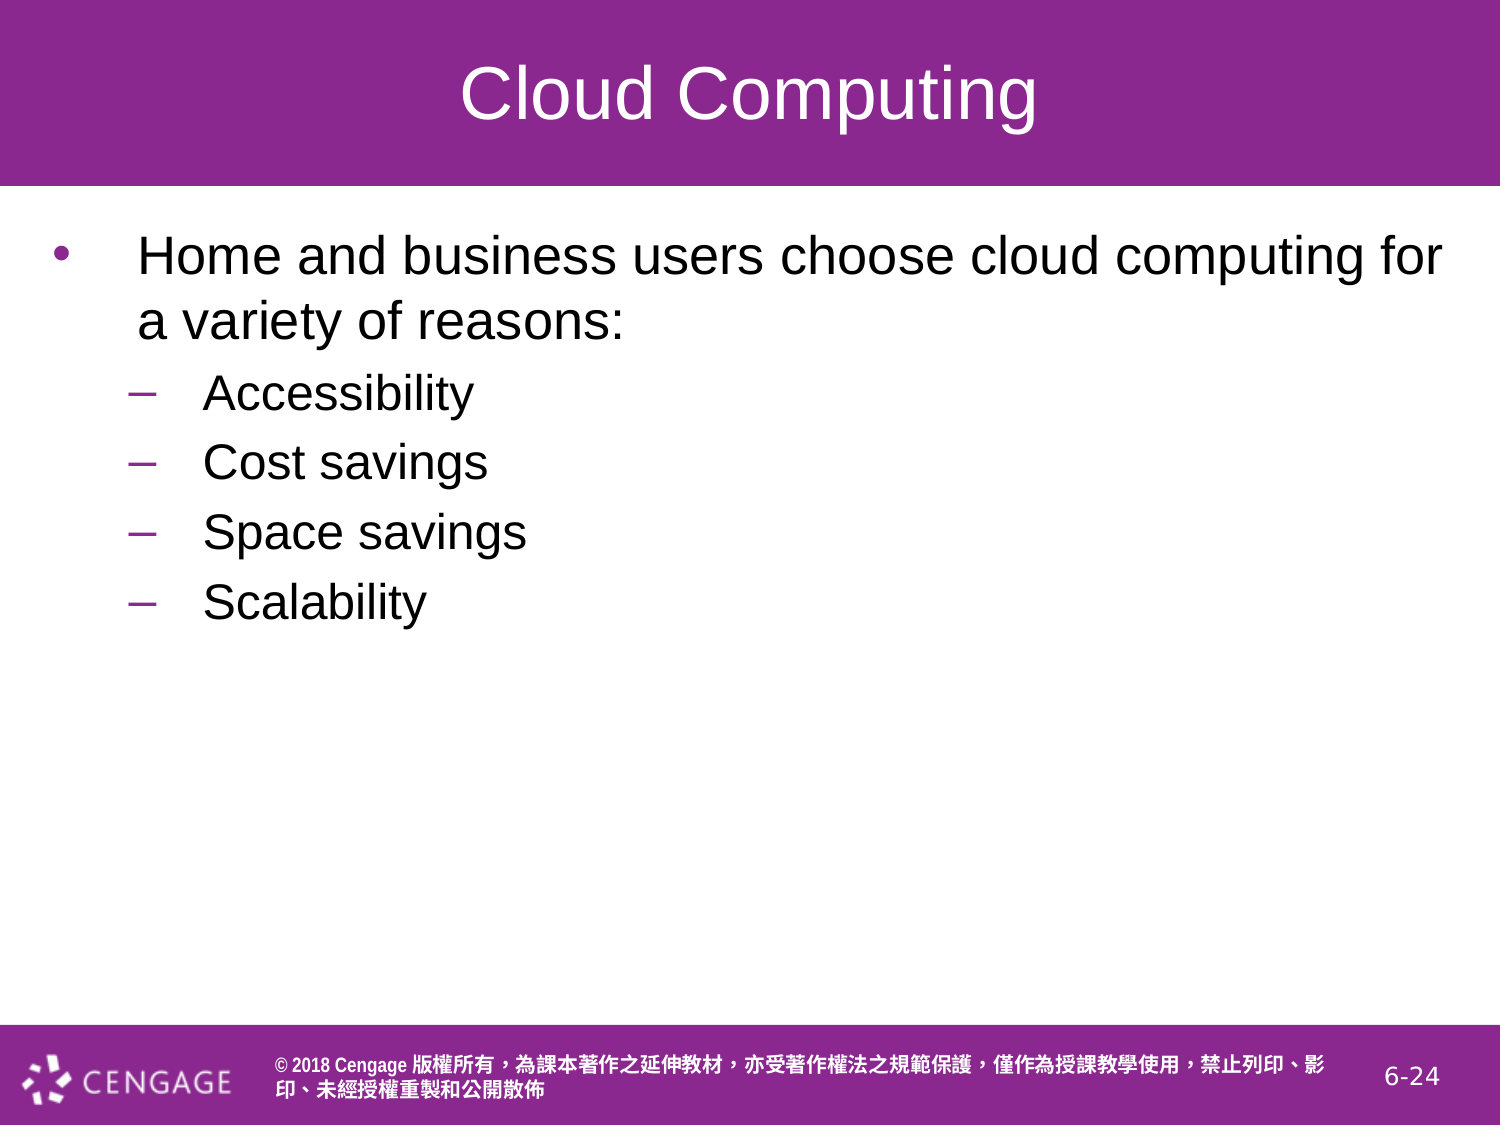

# Cloud Computing
Home and business users choose cloud computing for a variety of reasons:
Accessibility
Cost savings
Space savings
Scalability